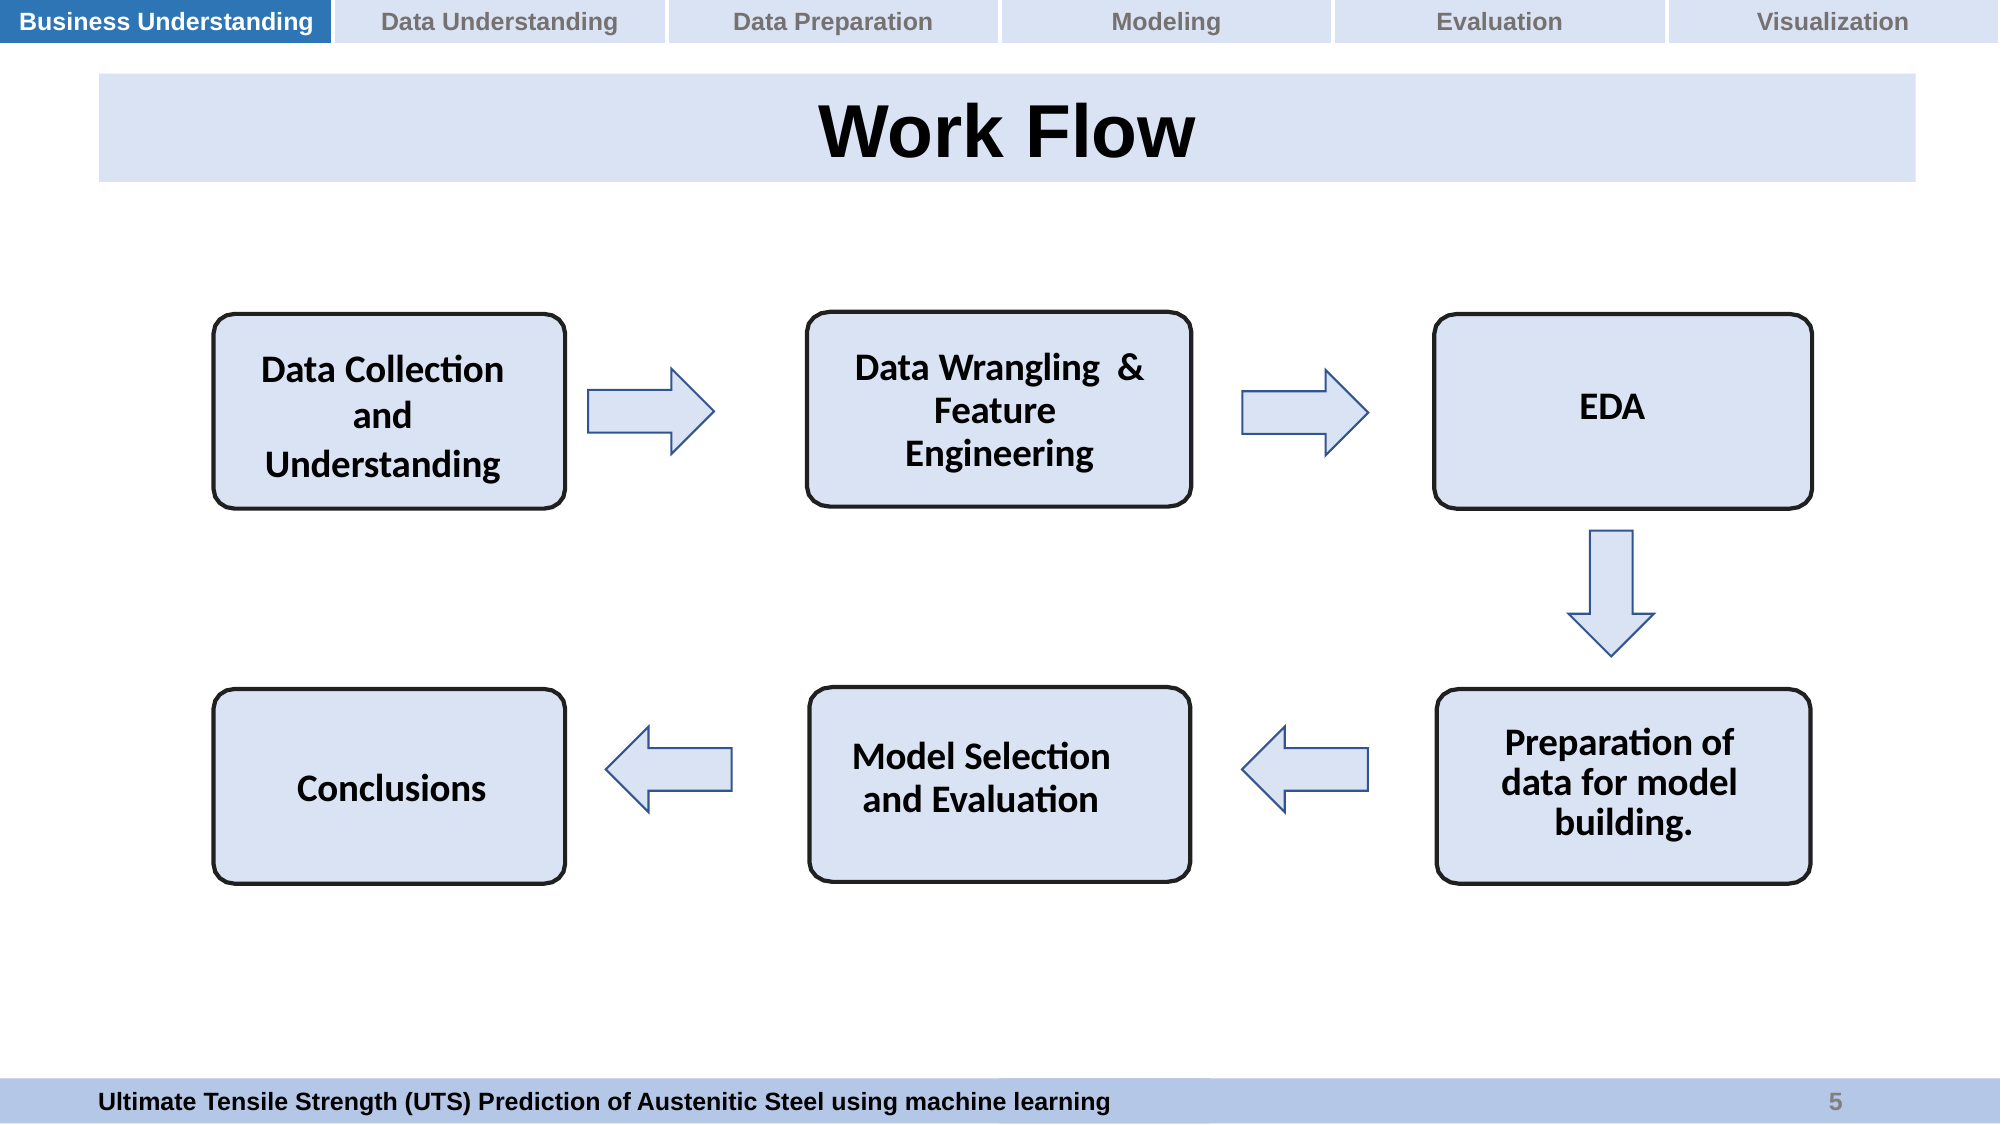

# Work Flow

Data Collection and
Understanding
Data Wrangling  & Feature  Engineering

EDA

Preparation of  data for model  building.

Model Selection  and Evaluation

Conclusions
Ultimate Tensile Strength (UTS) Prediction of Austenitic Steel using machine learning
5